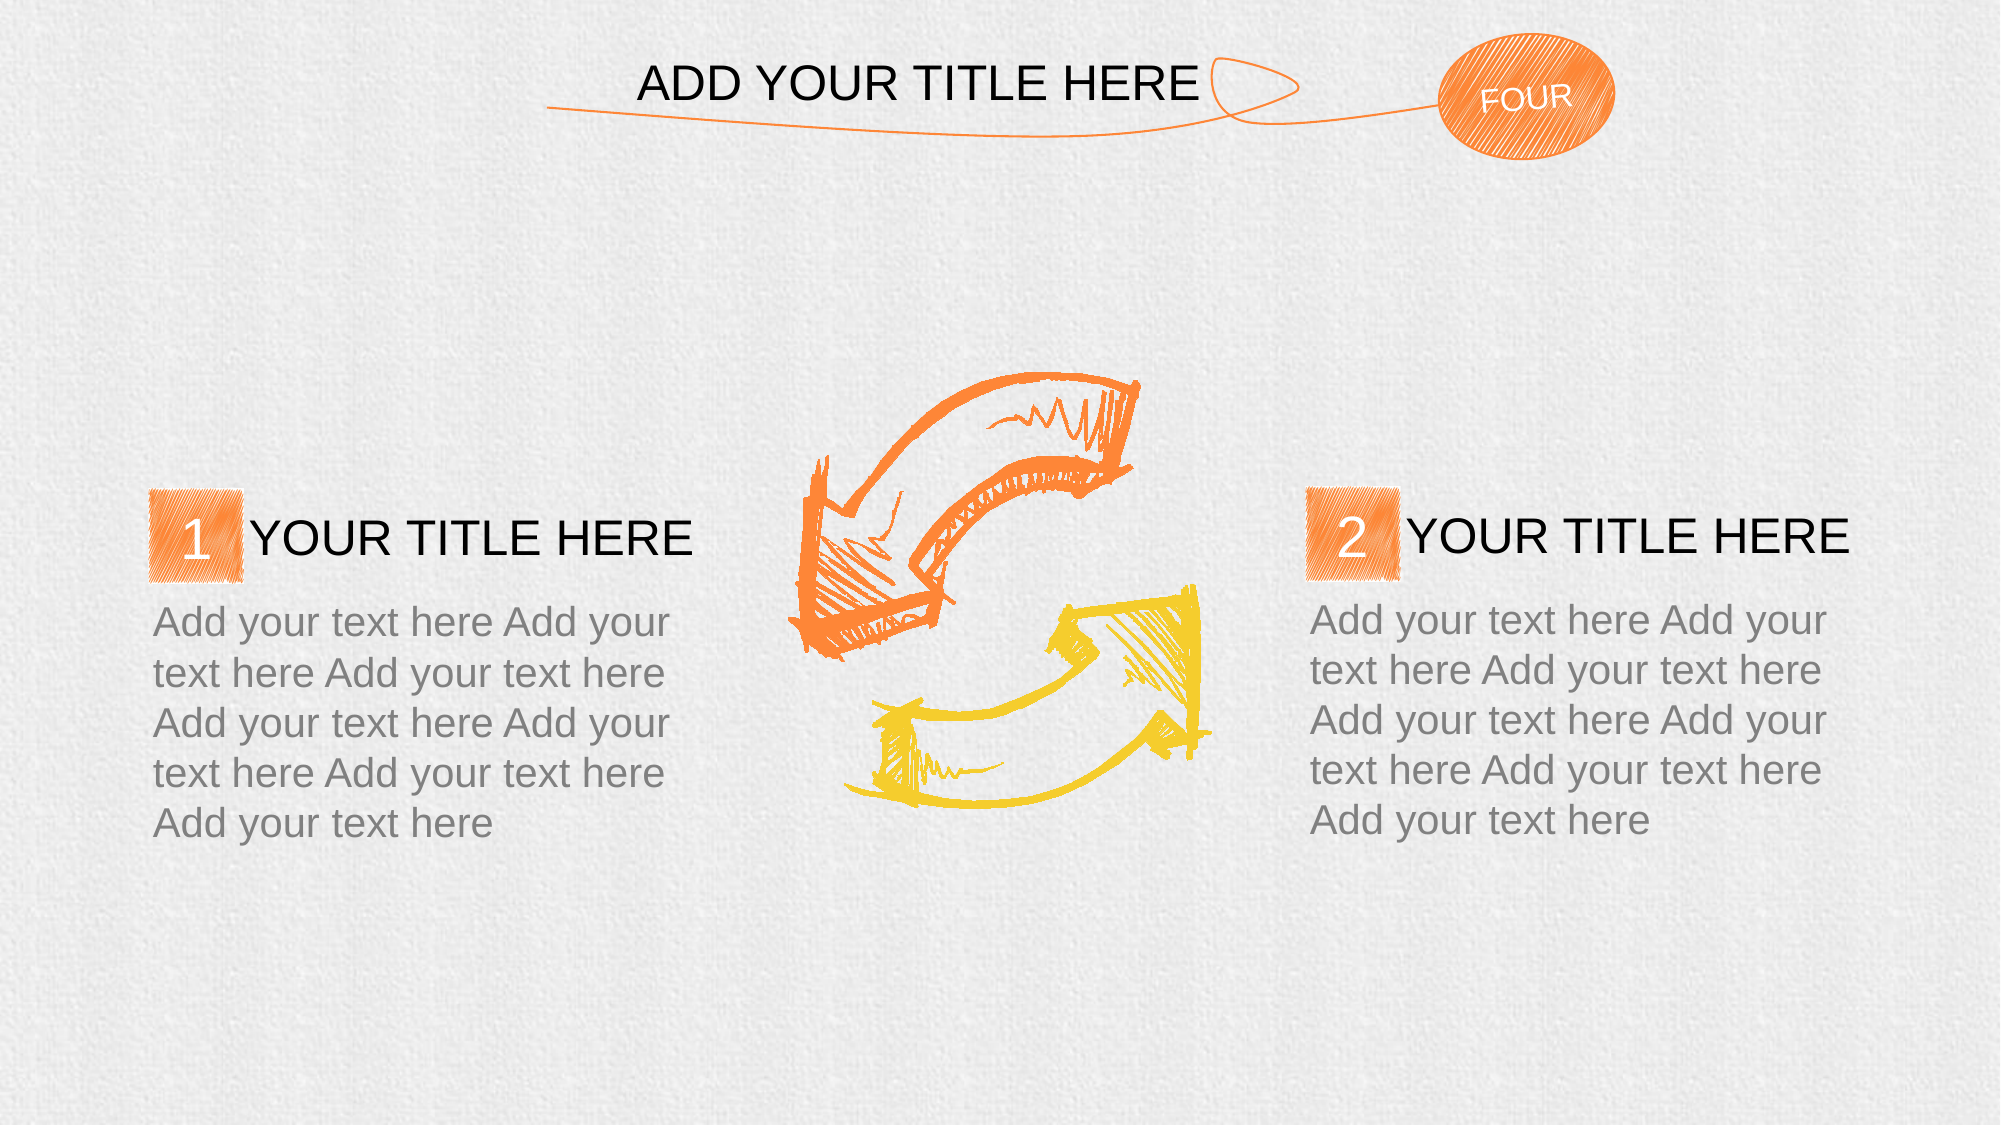

FOUR

ADD YOUR TITLE HERE

2
1
YOUR TITLE HERE
YOUR TITLE HERE

Add your text here Add your text here Add your text here Add your text here Add your text here Add your text here Add your text here
Add your text here Add your text here Add your text here Add your text here Add your text here Add your text here Add your text here